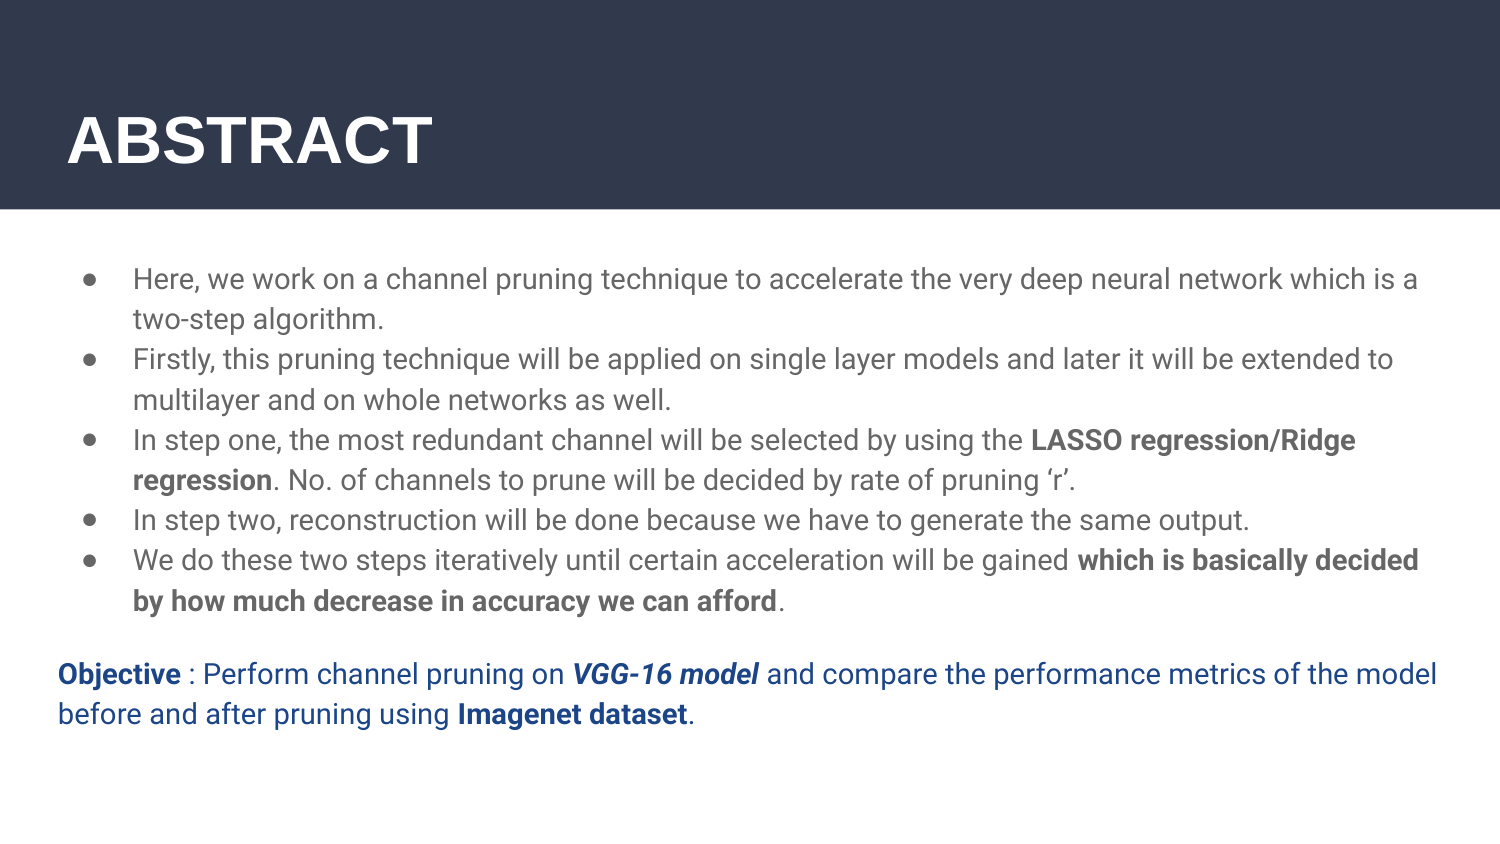

# ABSTRACT
Here, we work on a channel pruning technique to accelerate the very deep neural network which is a two-step algorithm.
Firstly, this pruning technique will be applied on single layer models and later it will be extended to multilayer and on whole networks as well.
In step one, the most redundant channel will be selected by using the LASSO regression/Ridge regression. No. of channels to prune will be decided by rate of pruning ‘r’.
In step two, reconstruction will be done because we have to generate the same output.
We do these two steps iteratively until certain acceleration will be gained which is basically decided by how much decrease in accuracy we can afford.
Objective : Perform channel pruning on VGG-16 model and compare the performance metrics of the model before and after pruning using Imagenet dataset.